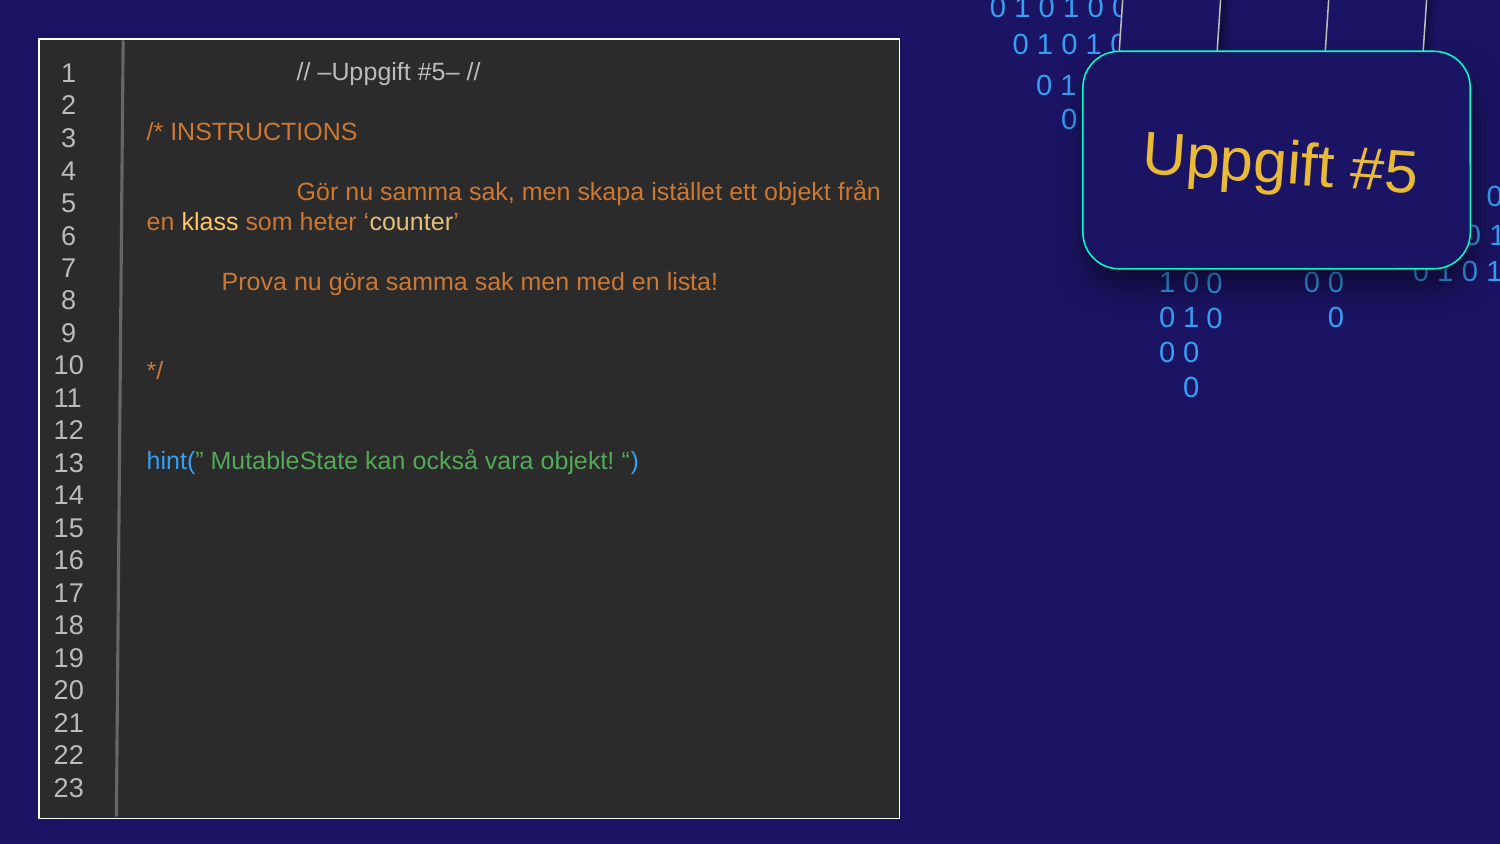

0 1 0 1 0 0 1 0
0 1 0 1 0 0 1 0
0 1 0 1 0 0 1 0
0 1 0 1 0 0 1 0

 1
 2
 3
 4
 5
 6
 7
 8
 9
10
11
12
13
14
15
16
17
18
19
20
21
22
23
// –Uppgift #5– //

/* INSTRUCTIONS

	Gör nu samma sak, men skapa istället ett objekt från en klass som heter ‘counter’

Prova nu göra samma sak men med en lista!

*/

hint(” MutableState kan också vara objekt! “)

Uppgift #5
0
1
0
0
0
1
0
0
0
1
0
0
0 1 0 1 0 0  0
0 1 0 1 0 1  0
0 1 0 1 0 0 1 0
0
1
0
0
0
1
0
0
0
1
0
0